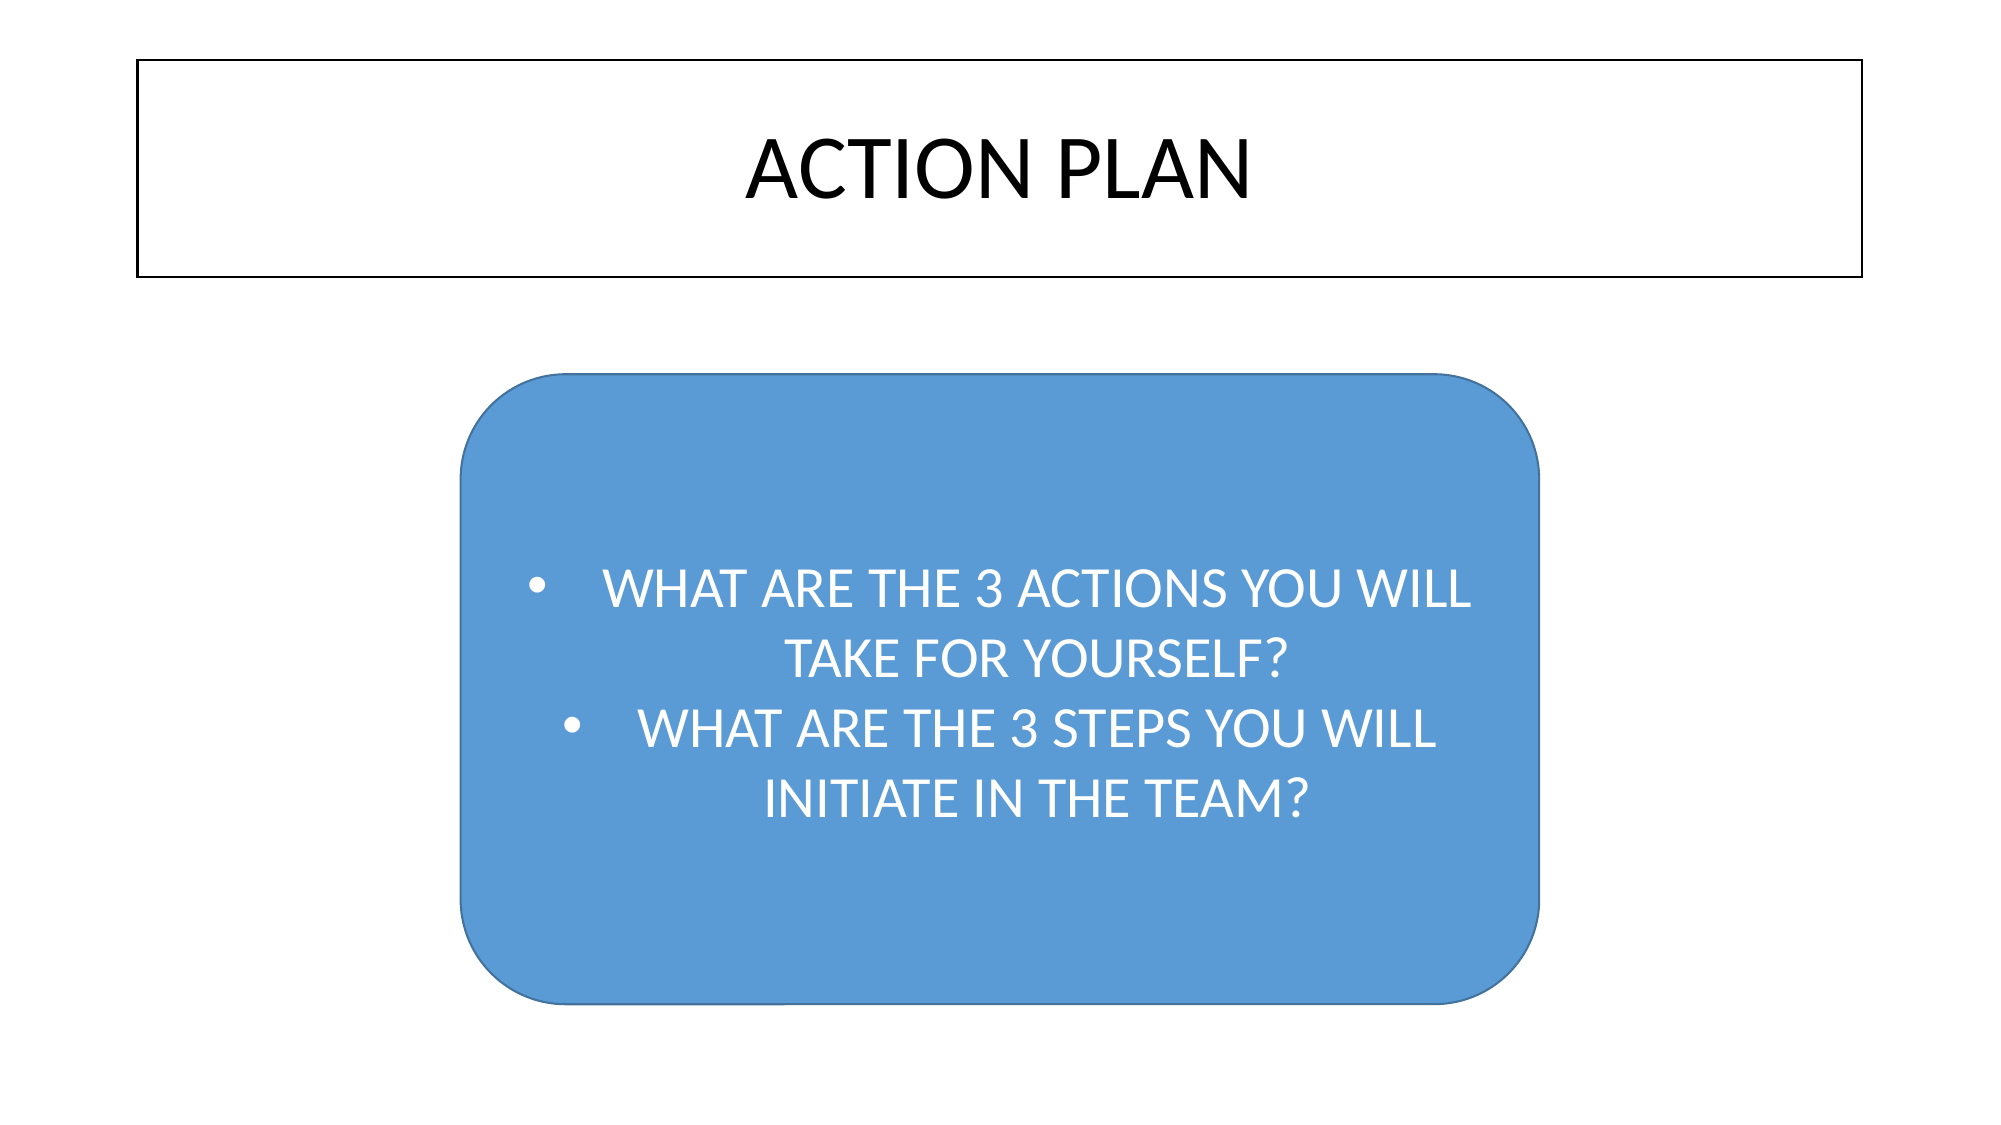

# ACTION PLAN
WHAT ARE THE 3 ACTIONS YOU WILL TAKE FOR YOURSELF?
WHAT ARE THE 3 STEPS YOU WILL INITIATE IN THE TEAM?